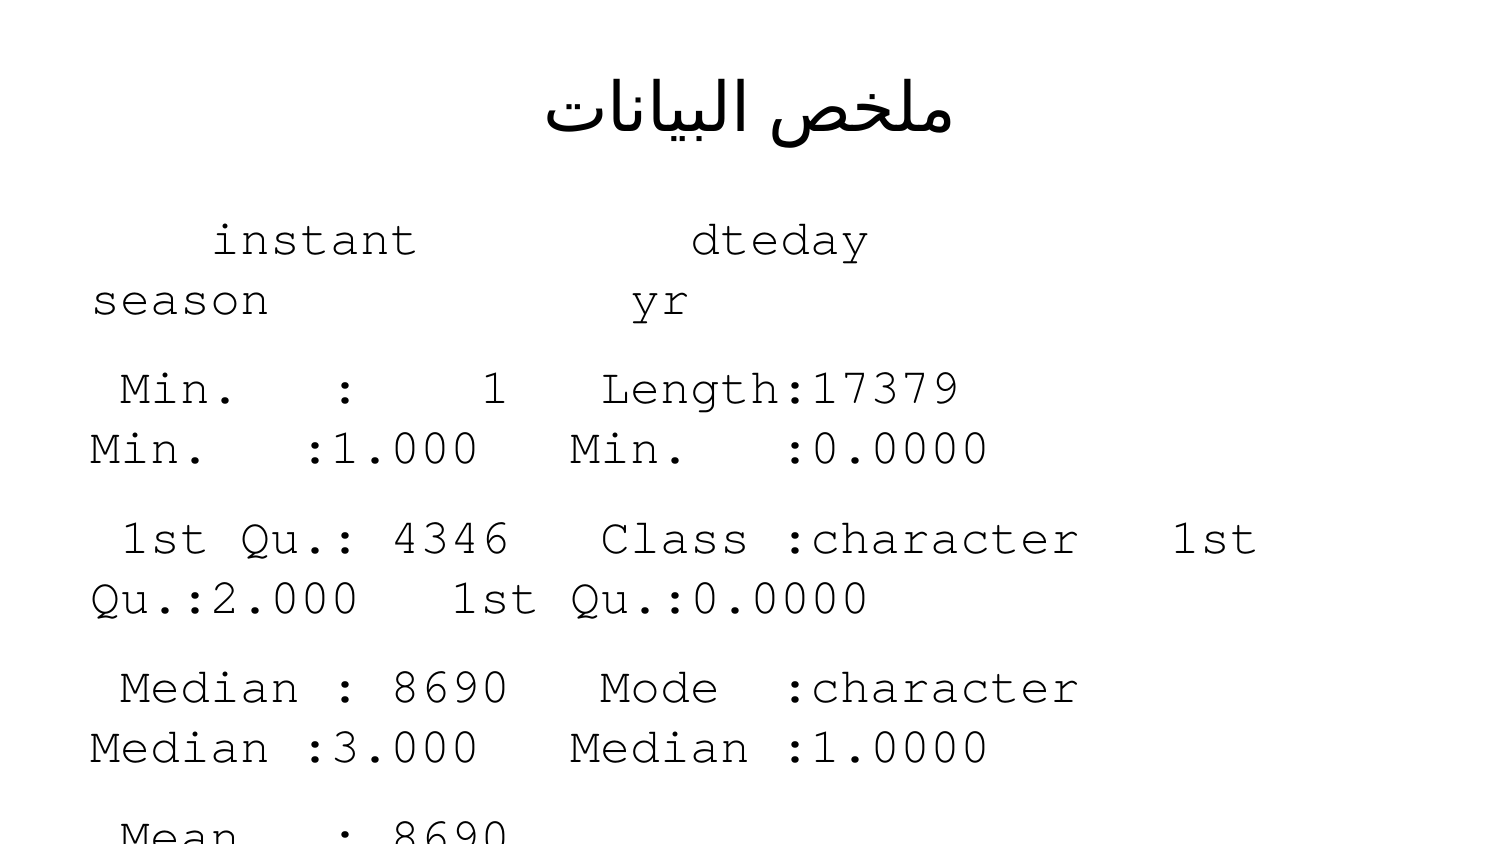

# ملخص البيانات
    instant         dteday              season            yr
 Min.   :    1   Length:17379       Min.   :1.000   Min.   :0.0000
 1st Qu.: 4346   Class :character   1st Qu.:2.000   1st Qu.:0.0000
 Median : 8690   Mode  :character   Median :3.000   Median :1.0000
 Mean   : 8690                      Mean   :2.502   Mean   :0.5026
 3rd Qu.:13034                      3rd Qu.:3.000   3rd Qu.:1.0000
 Max.   :17379                      Max.   :4.000   Max.   :1.0000
      mnth              hr           holiday           weekday
 Min.   : 1.000   Min.   : 0.00   Min.   :0.00000   Min.   :0.000
 1st Qu.: 4.000   1st Qu.: 6.00   1st Qu.:0.00000   1st Qu.:1.000
 Median : 7.000   Median :12.00   Median :0.00000   Median :3.000
 Mean   : 6.538   Mean   :11.55   Mean   :0.02877   Mean   :3.004
 3rd Qu.:10.000   3rd Qu.:18.00   3rd Qu.:0.00000   3rd Qu.:5.000
 Max.   :12.000   Max.   :23.00   Max.   :1.00000   Max.   :6.000
   workingday       weathersit         temp           atemp
 Min.   :0.0000   Min.   :1.000   Min.   :0.020   Min.   :0.0000
 1st Qu.:0.0000   1st Qu.:1.000   1st Qu.:0.340   1st Qu.:0.3333
 Median :1.0000   Median :1.000   Median :0.500   Median :0.4848
 Mean   :0.6827   Mean   :1.425   Mean   :0.497   Mean   :0.4758
 3rd Qu.:1.0000   3rd Qu.:2.000   3rd Qu.:0.660   3rd Qu.:0.6212
 Max.   :1.0000   Max.   :4.000   Max.   :1.000   Max.   :1.0000
      hum           windspeed          casual         registered
 Min.   :0.0000   Min.   :0.0000   Min.   :  0.00   Min.   :  0.0
 1st Qu.:0.4800   1st Qu.:0.1045   1st Qu.:  4.00   1st Qu.: 34.0
 Median :0.6300   Median :0.1940   Median : 17.00   Median :115.0
 Mean   :0.6272   Mean   :0.1901   Mean   : 35.68   Mean   :153.8
 3rd Qu.:0.7800   3rd Qu.:0.2537   3rd Qu.: 48.00   3rd Qu.:220.0
 Max.   :1.0000   Max.   :0.8507   Max.   :367.00   Max.   :886.0
      cnt
 Min.   :  1.0
 1st Qu.: 40.0
 Median :142.0
 Mean   :189.5
 3rd Qu.:281.0
 Max.   :977.0